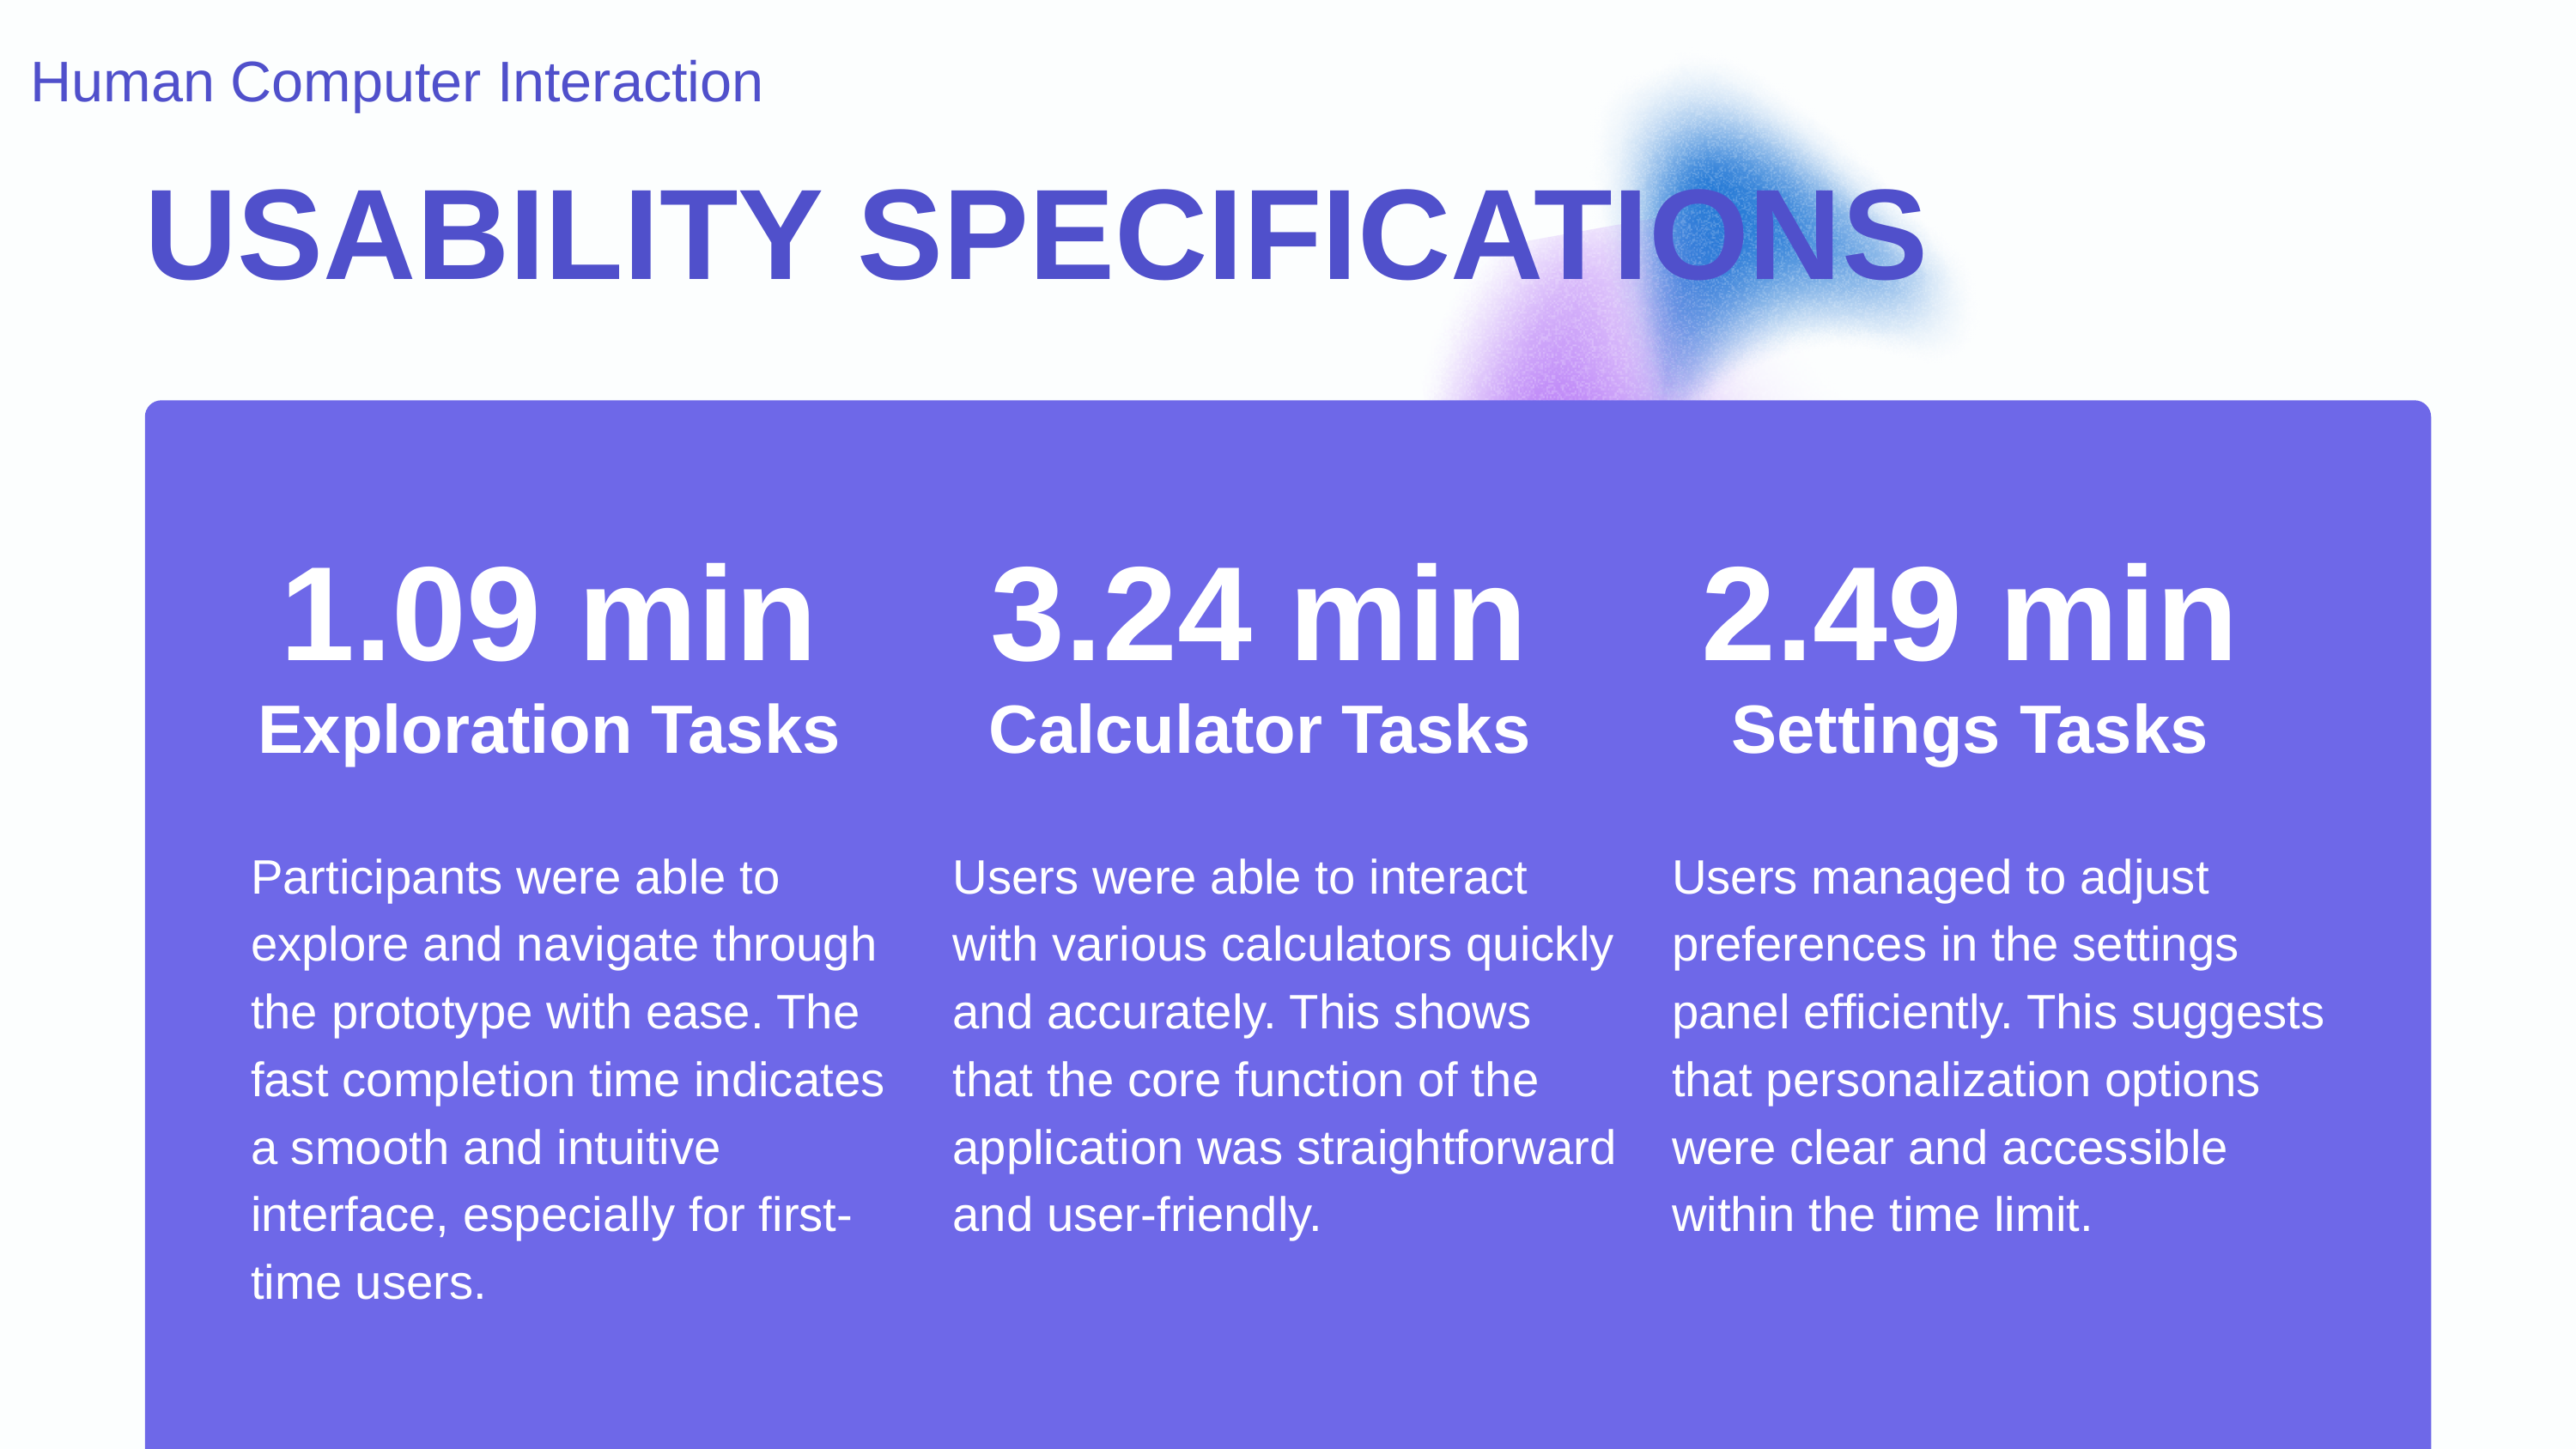

Human Computer Interaction

USABILITY SPECIFICATIONS

1.09 min
3.24 min
2.49 min
Exploration Tasks
Calculator Tasks
Settings Tasks
Participants were able to explore and navigate through the prototype with ease. The fast completion time indicates a smooth and intuitive interface, especially for first-time users.
Users were able to interact with various calculators quickly and accurately. This shows that the core function of the application was straightforward and user-friendly.
Users managed to adjust preferences in the settings panel efficiently. This suggests that personalization options were clear and accessible within the time limit.